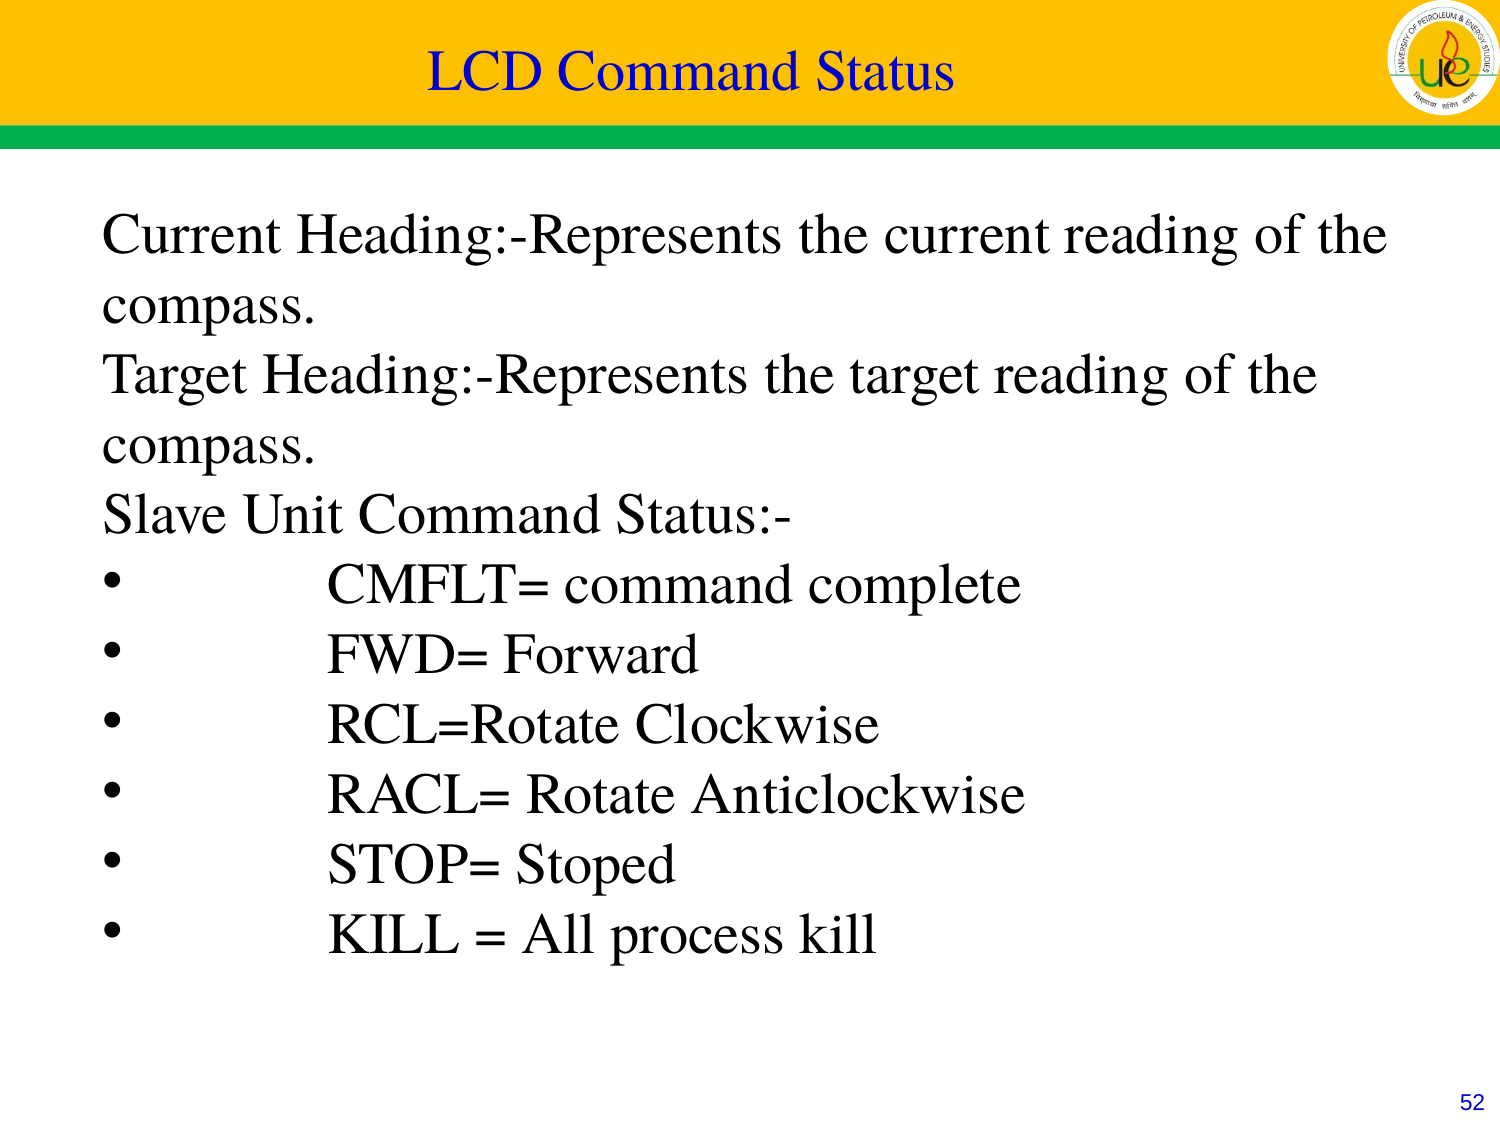

LCD Command Status
Current Heading:-Represents the current reading of the compass.
Target Heading:-Represents the target reading of the compass.
Slave Unit Command Status:-
	CMFLT= command complete
	FWD= Forward
	RCL=Rotate Clockwise
	RACL= Rotate Anticlockwise
 	STOP= Stoped
 	KILL = All process kill